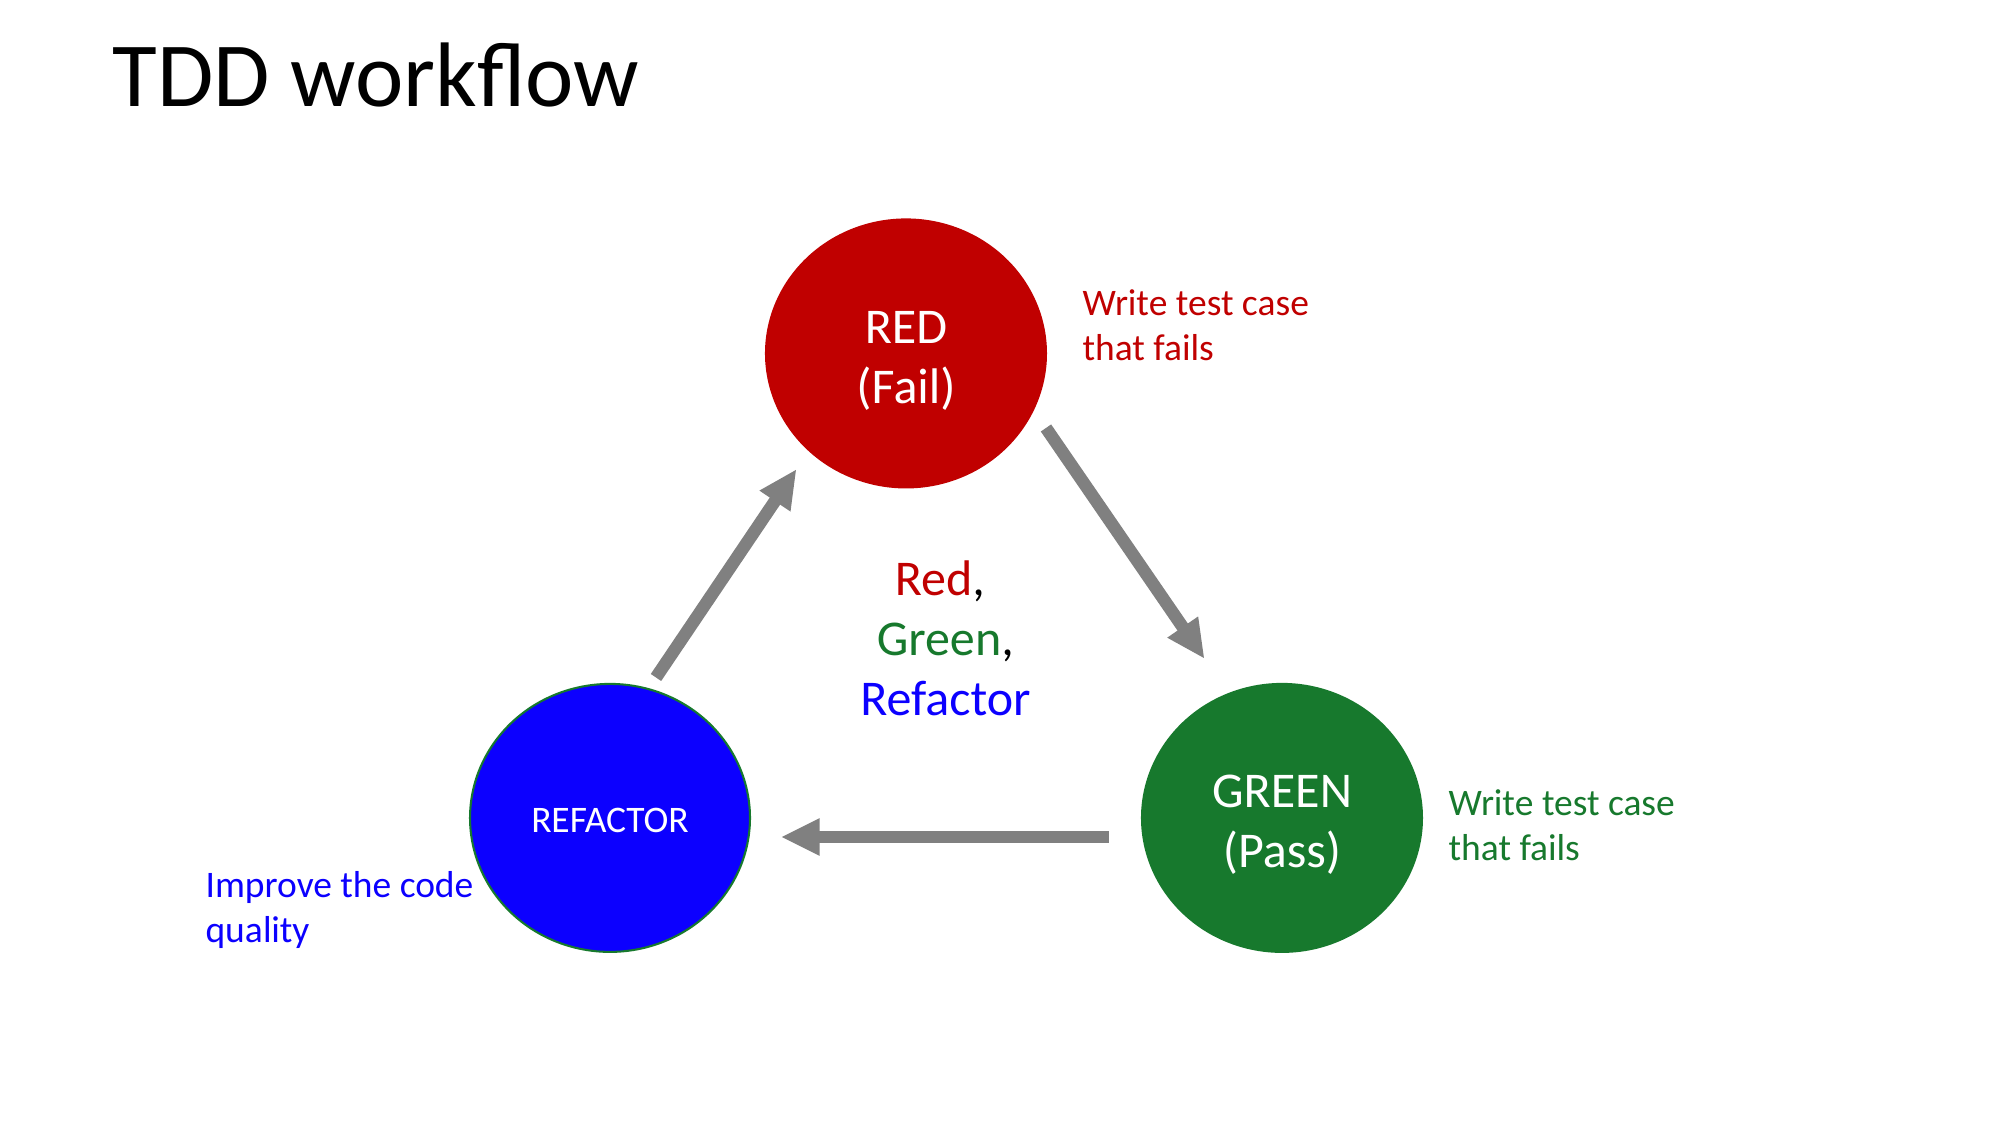

# TDD workflow
RED
(Fail)
Write test case that fails
GREEN
(Pass)
Write test case that fails
Red,
Green,
Refactor
REFACTOR
Improve the code quality